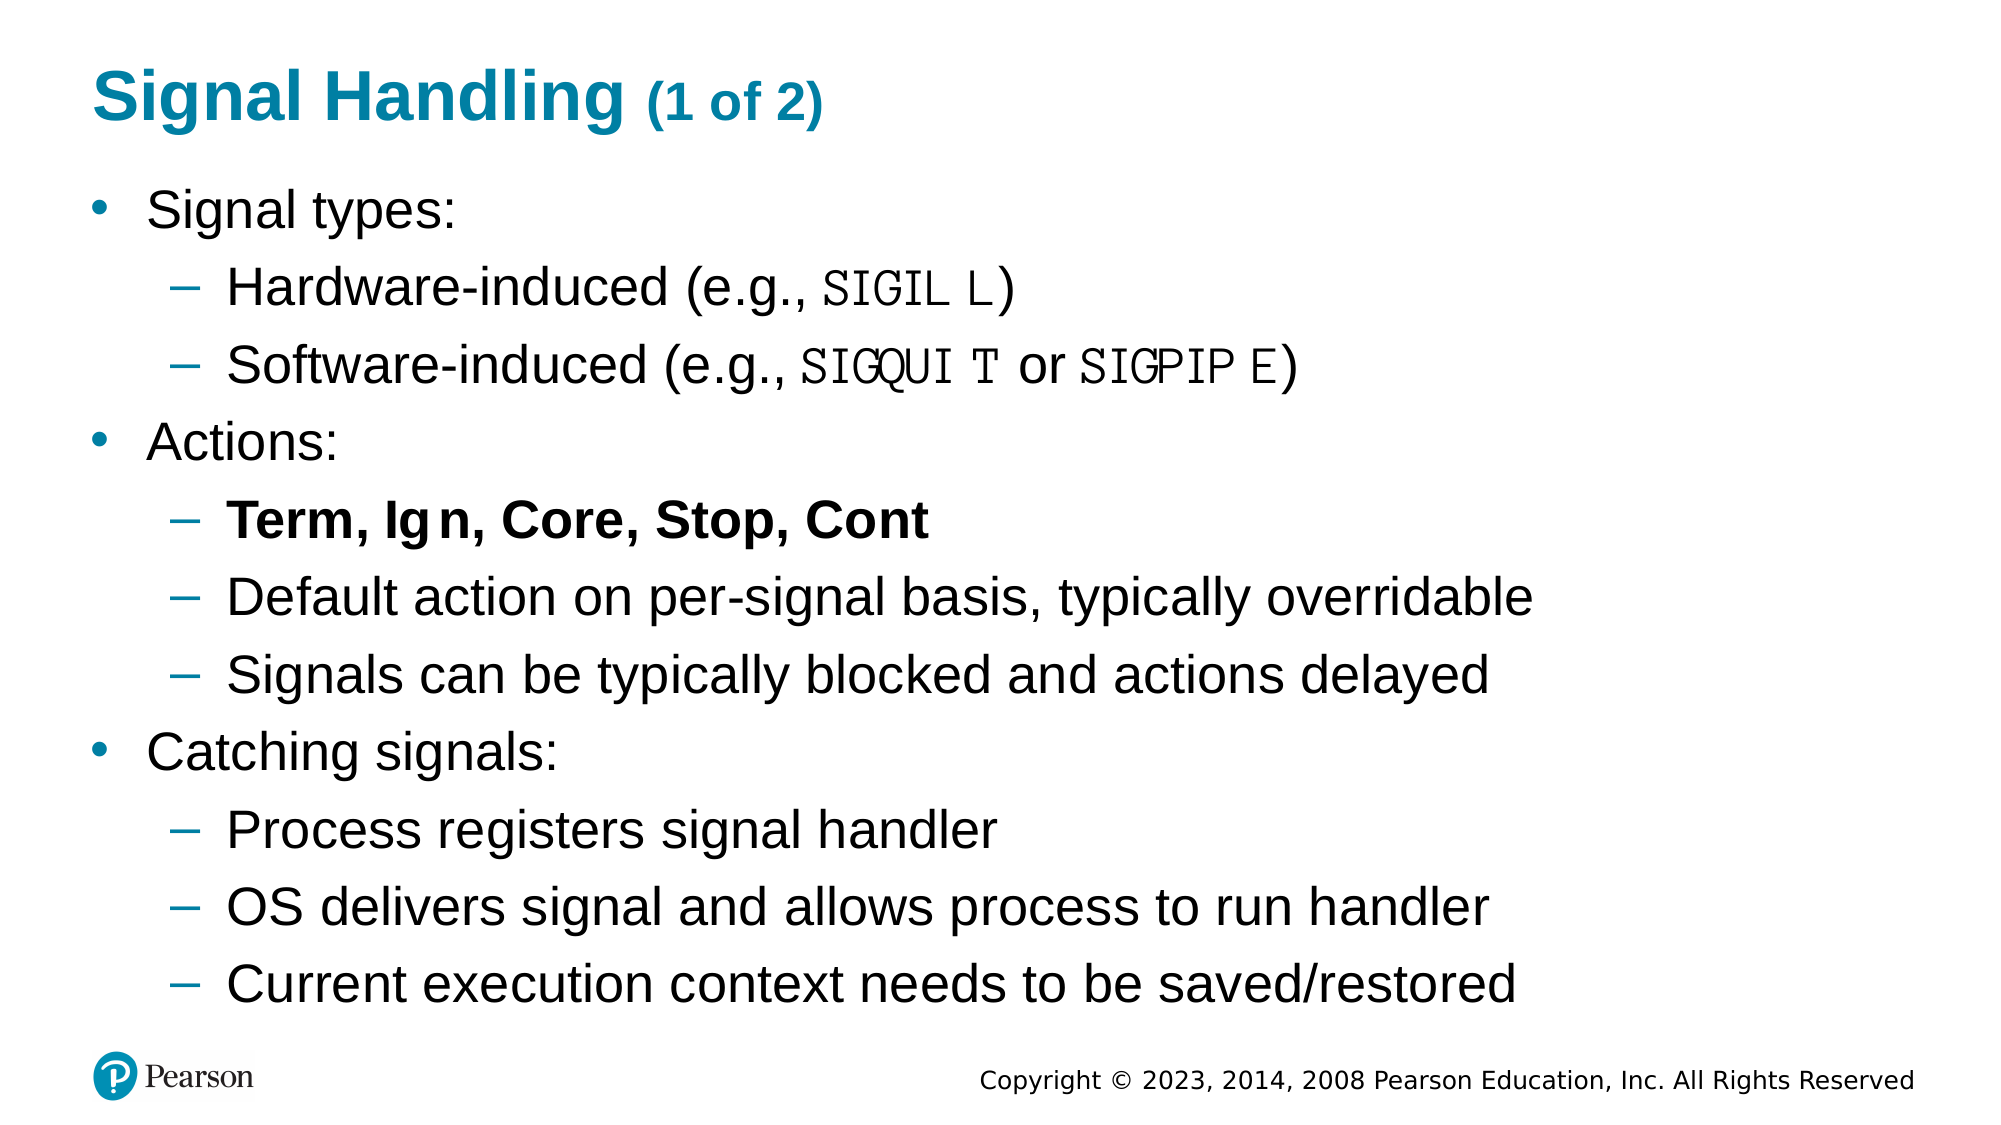

# Signal Handling (1 of 2)
Signal types:
Hardware-induced (e.g., S I G I L L)
Software-induced (e.g., S I G Q U I T or S I G P I P E)
Actions:
Term, I g n, Core, Stop, Cont
Default action on per-signal basis, typically overridable
Signals can be typically blocked and actions delayed
Catching signals:
Process registers signal handler
OS delivers signal and allows process to run handler
Current execution context needs to be saved/restored